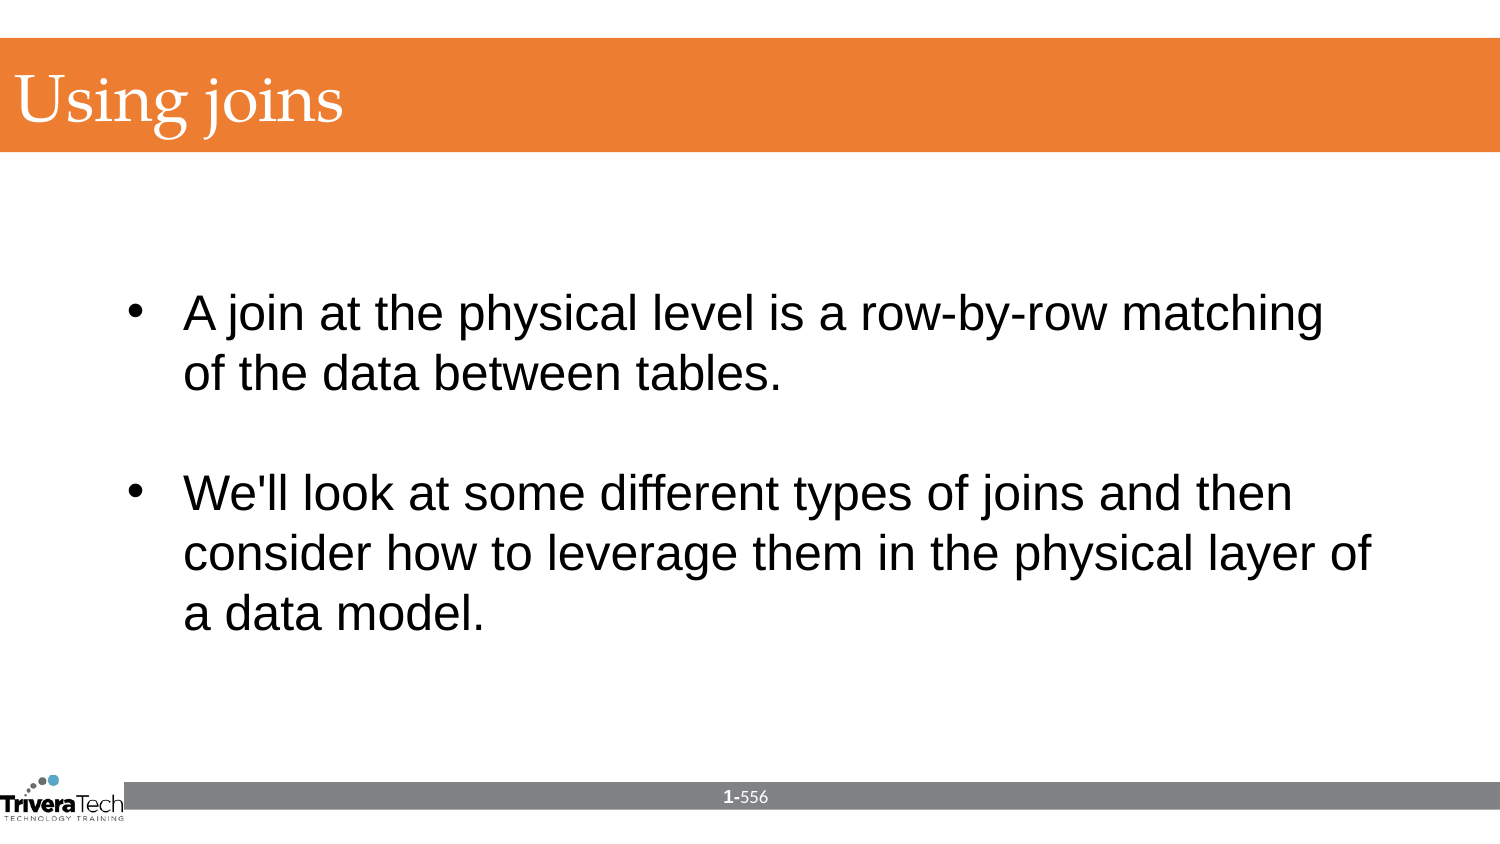

Using joins
A join at the physical level is a row-by-row matching of the data between tables.

We'll look at some different types of joins and then consider how to leverage them in the physical layer of a data model.
1-556